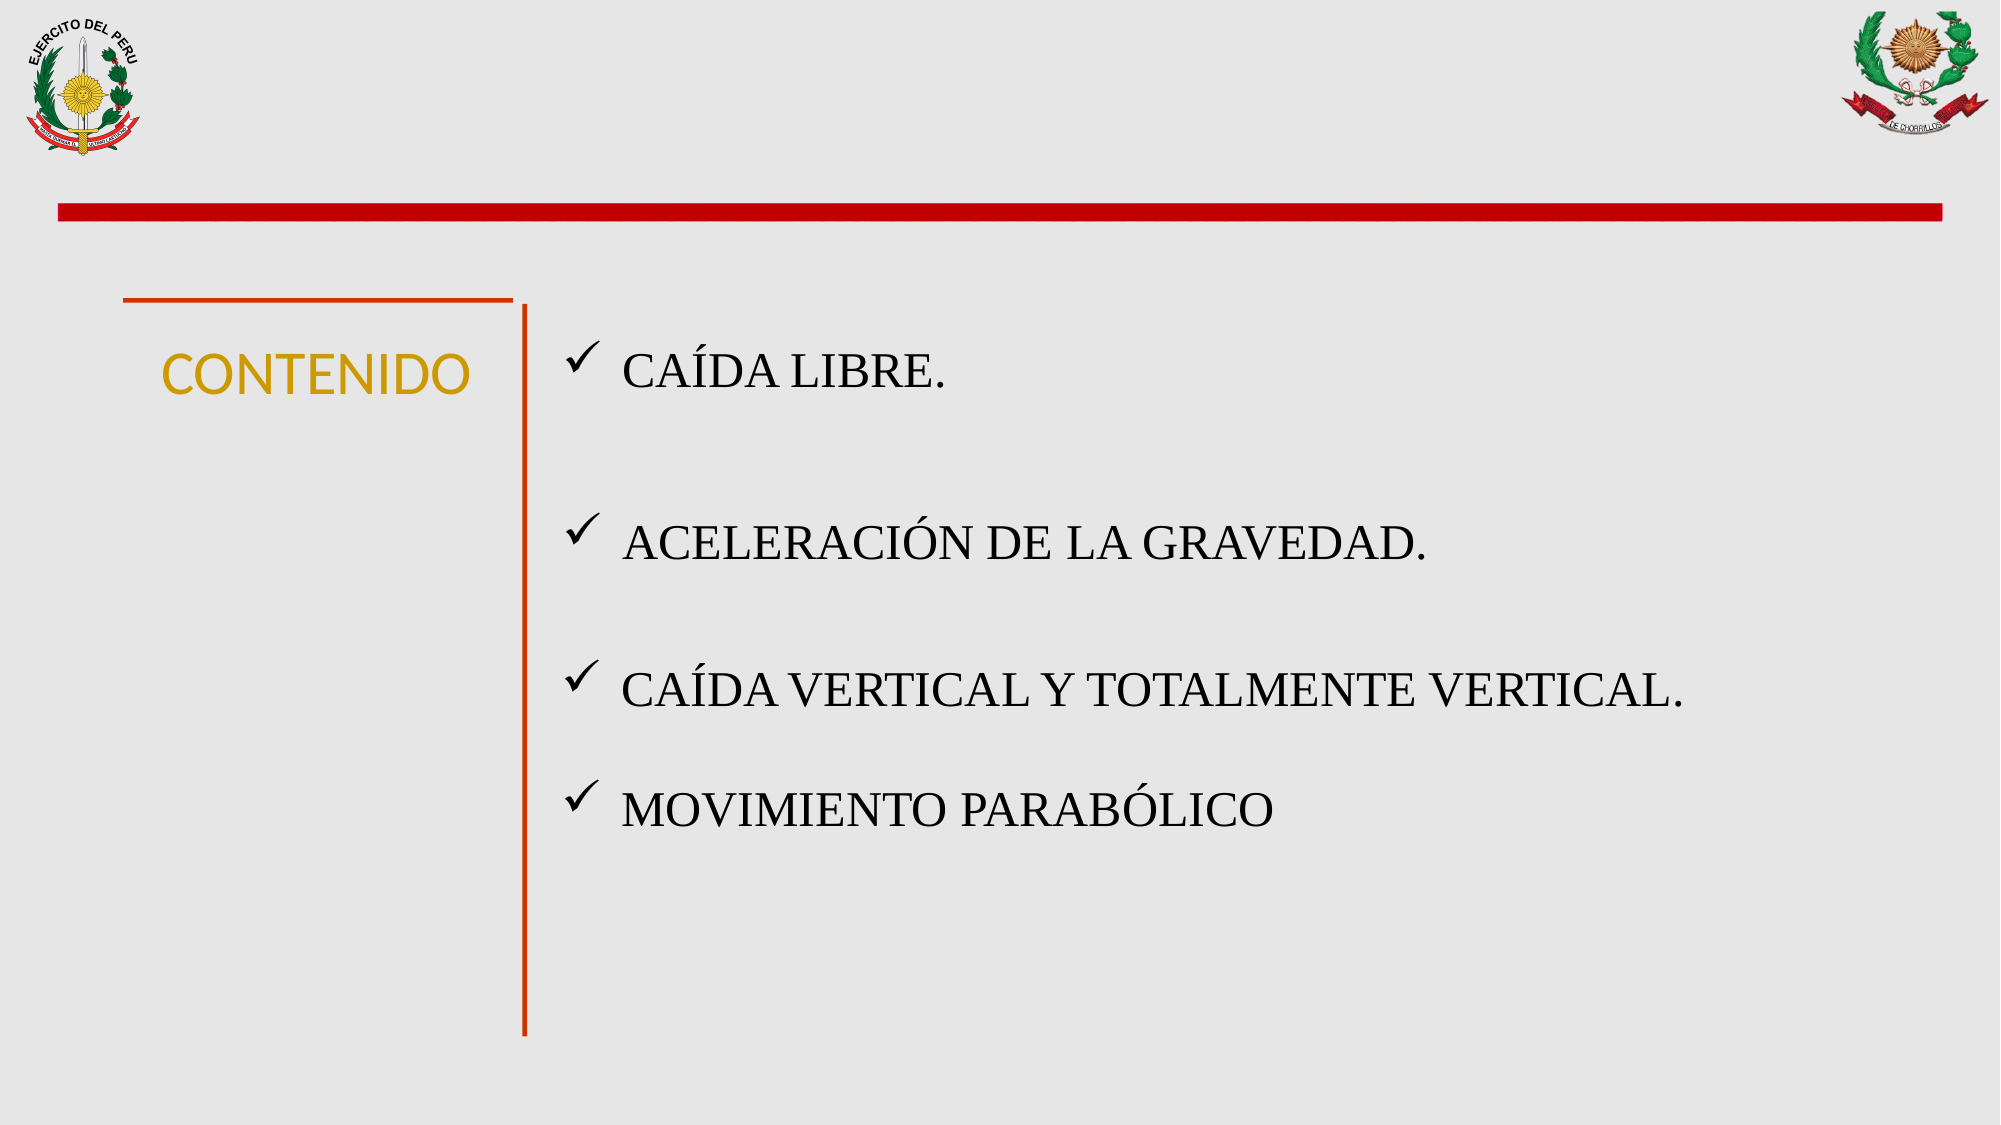

CAÍDA LIBRE.

CONTENIDO

ACELERACIÓN DE LA GRAVEDAD.

CAÍDA VERTICAL Y TOTALMENTE VERTICAL.

MOVIMIENTO PARABÓLICO